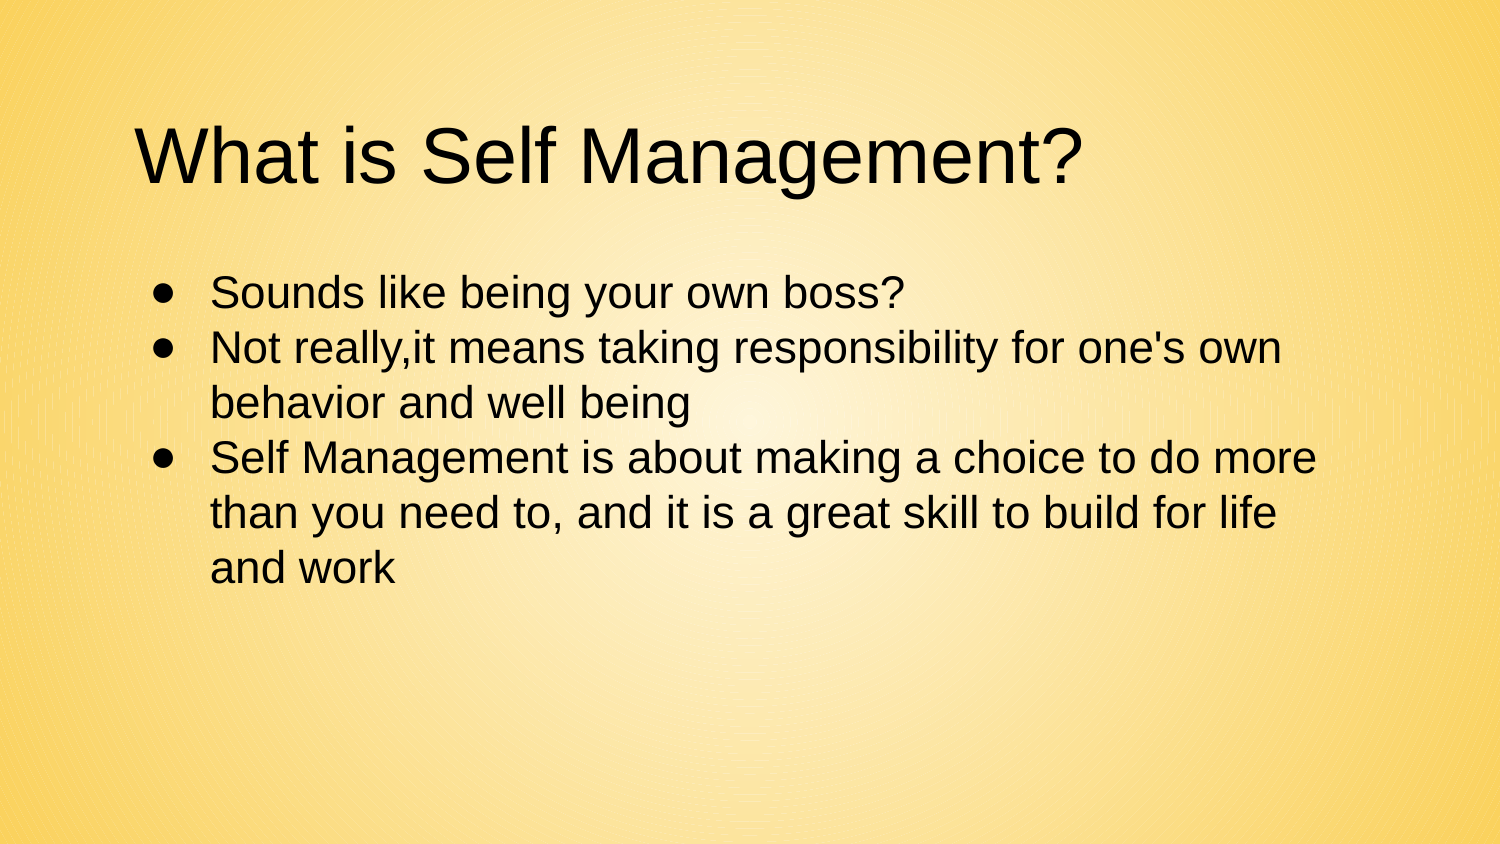

# What is Self Management?
Sounds like being your own boss?
Not really,it means taking responsibility for one's own behavior and well being
Self Management is about making a choice to do more than you need to, and it is a great skill to build for life and work